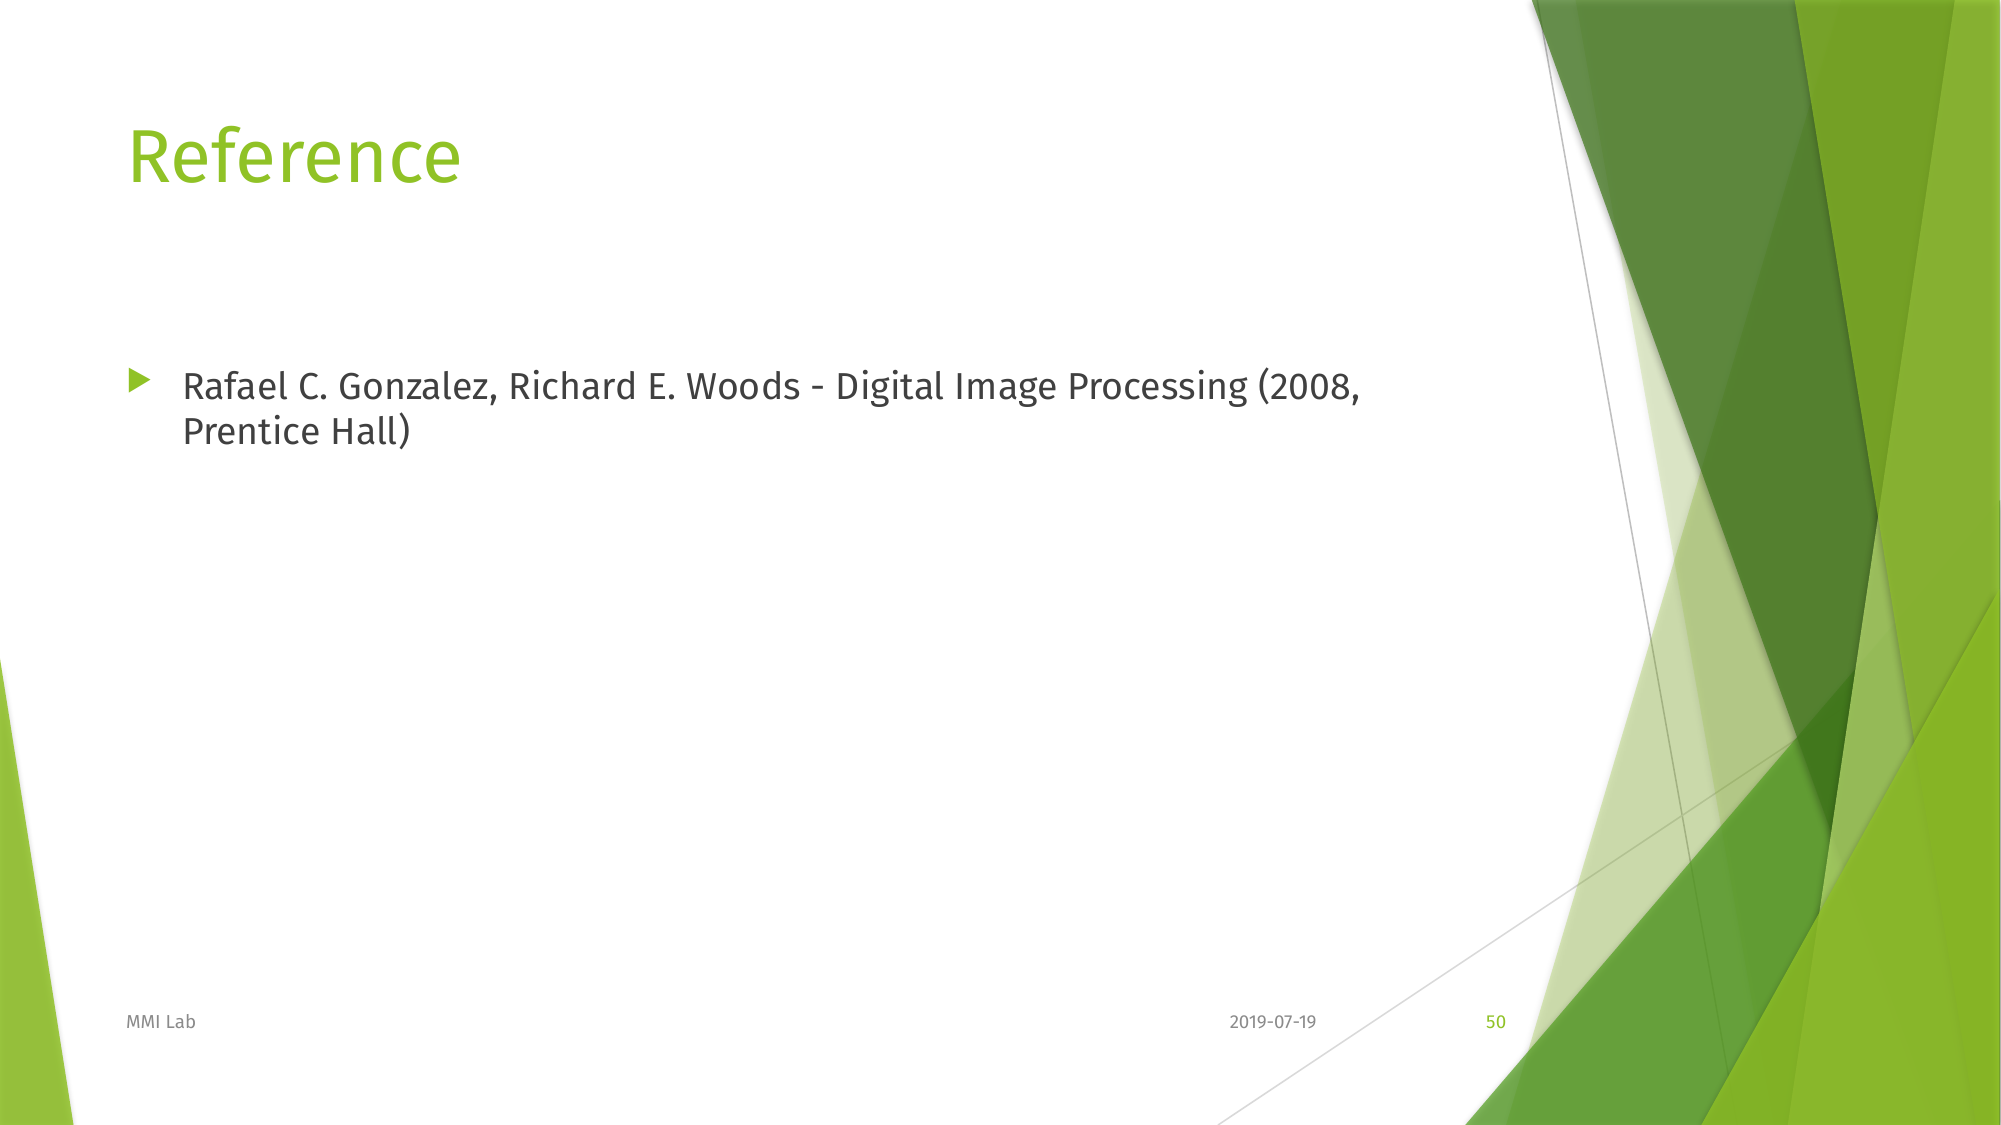

# Reference
Rafael C. Gonzalez, Richard E. Woods - Digital Image Processing (2008, Prentice Hall)
MMI Lab
2019-07-19
50